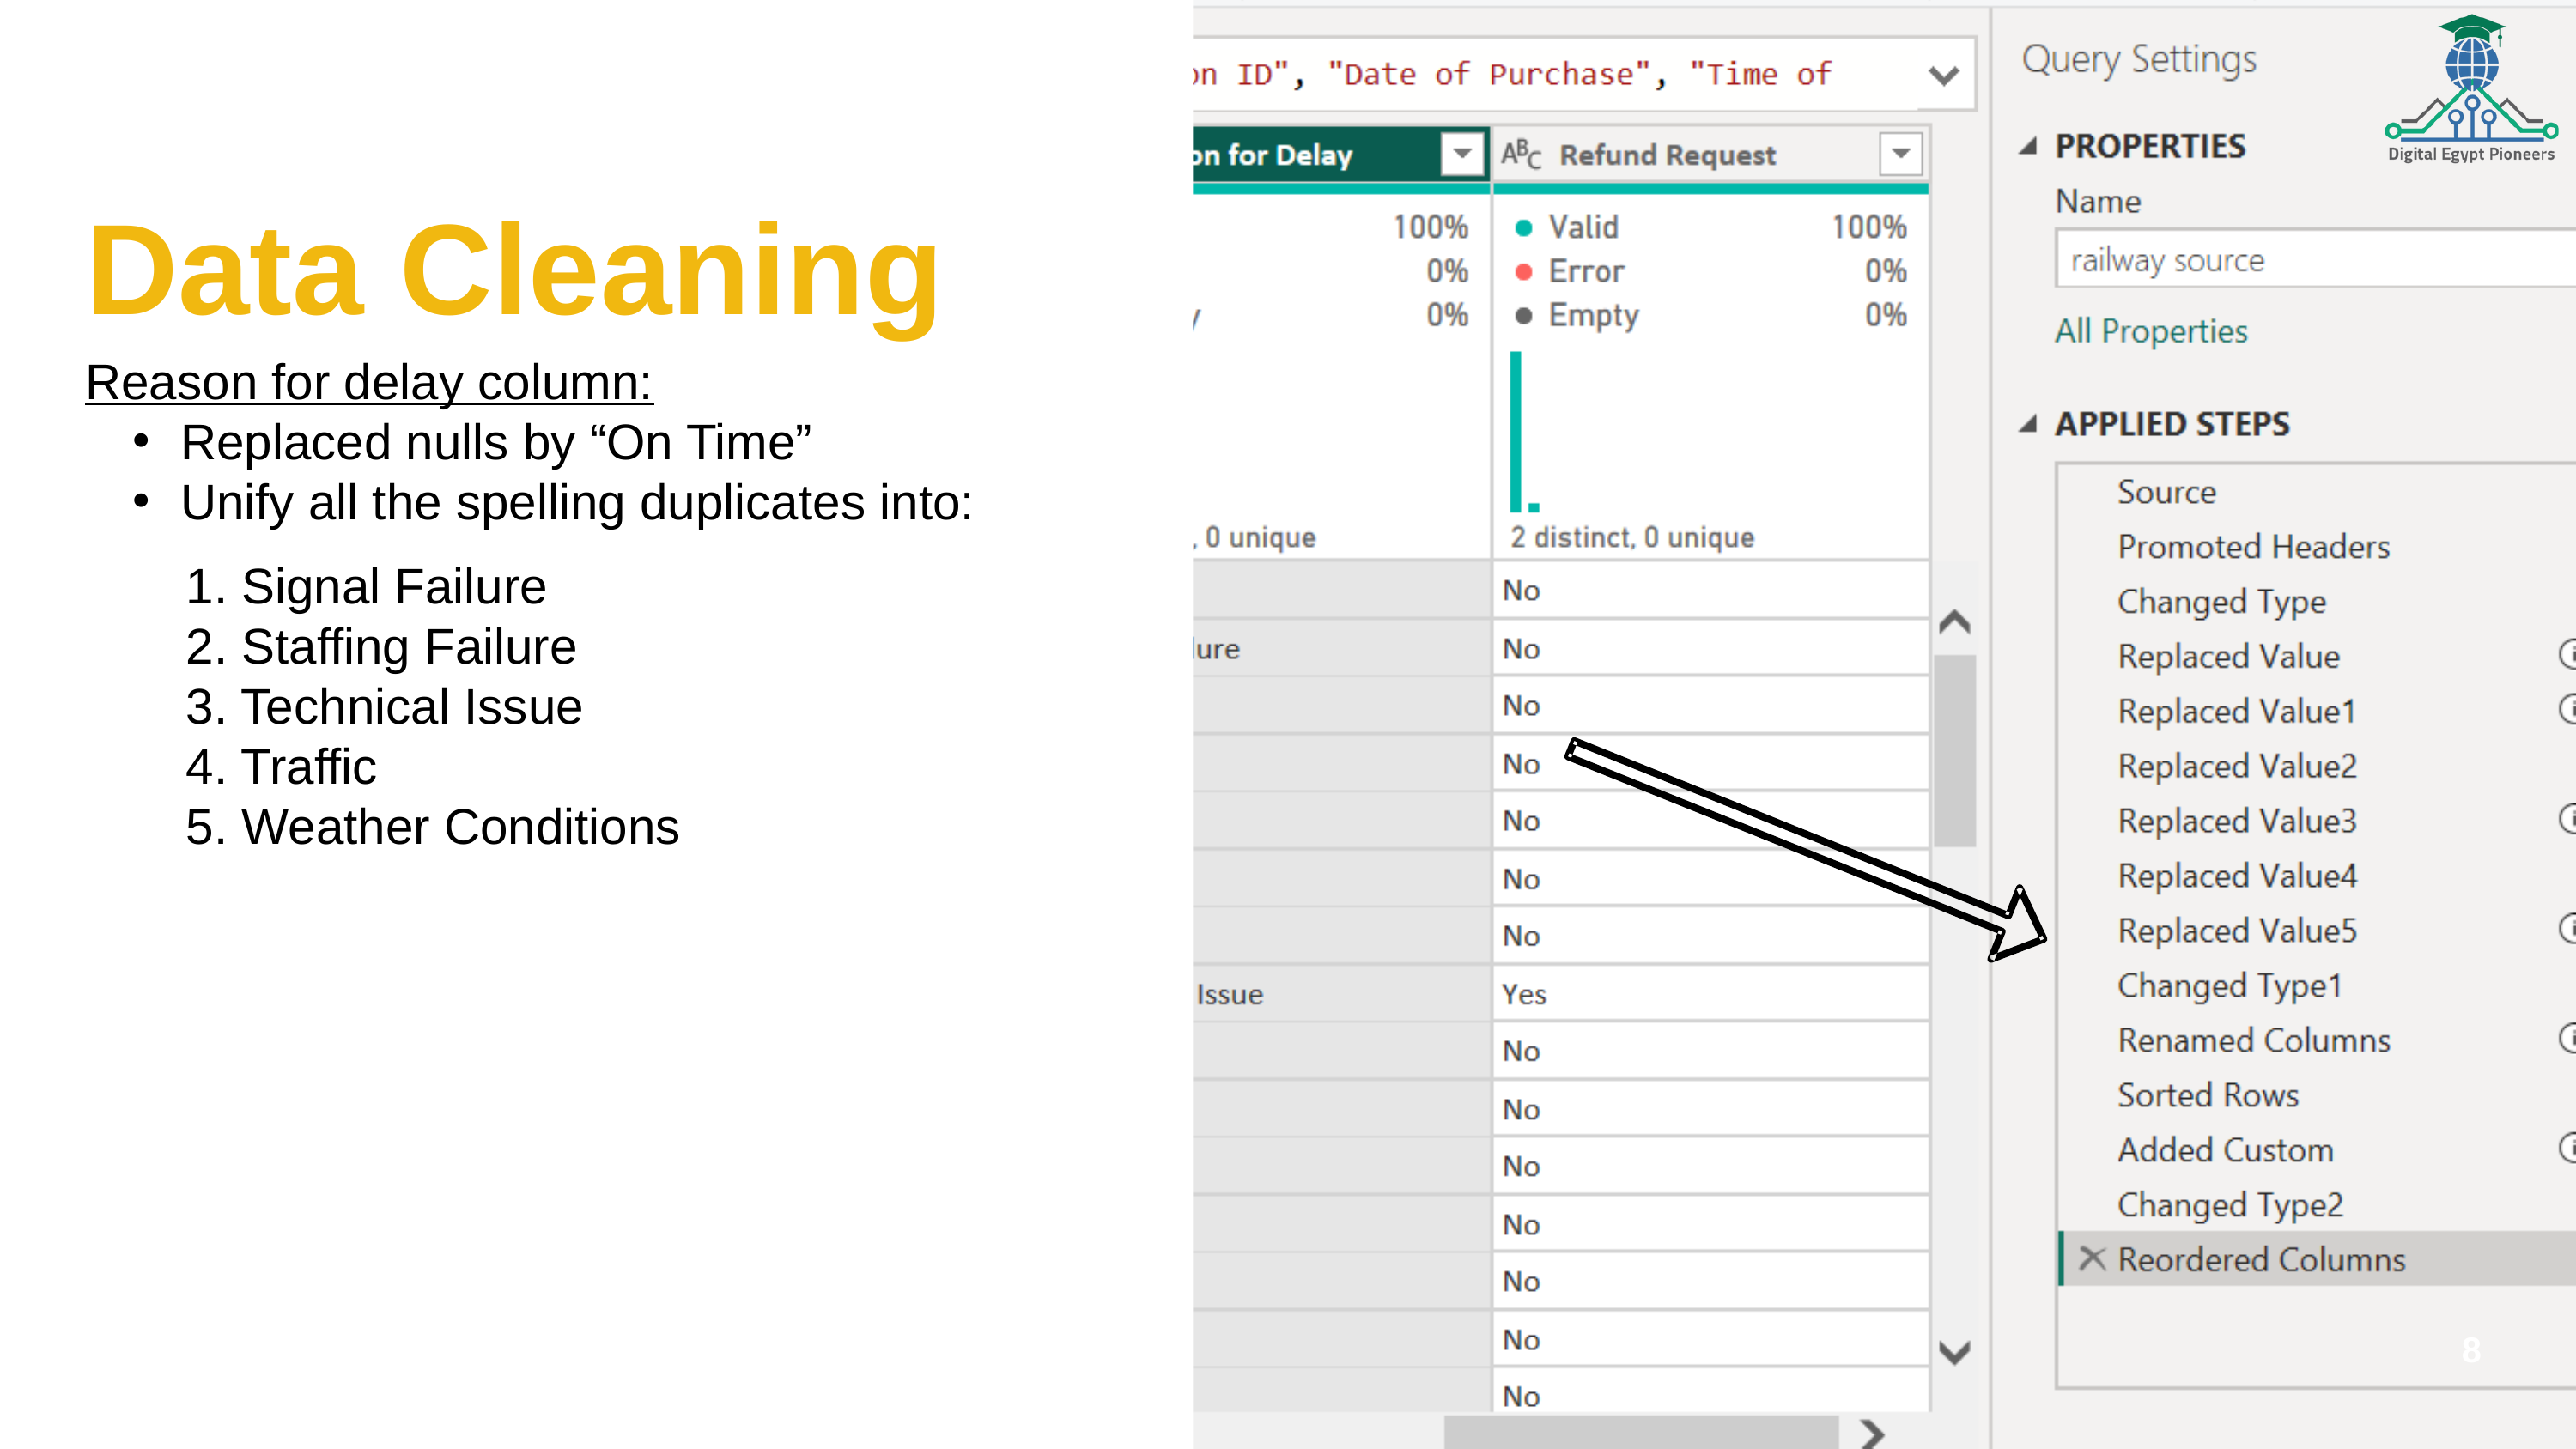

Data Cleaning

Reason for delay column:
Replaced nulls by “On Time”
Unify all the spelling duplicates into:

1. Signal Failure
2. Staffing Failure
3. Technical Issue
4. Traffic
5. Weather Conditions

8